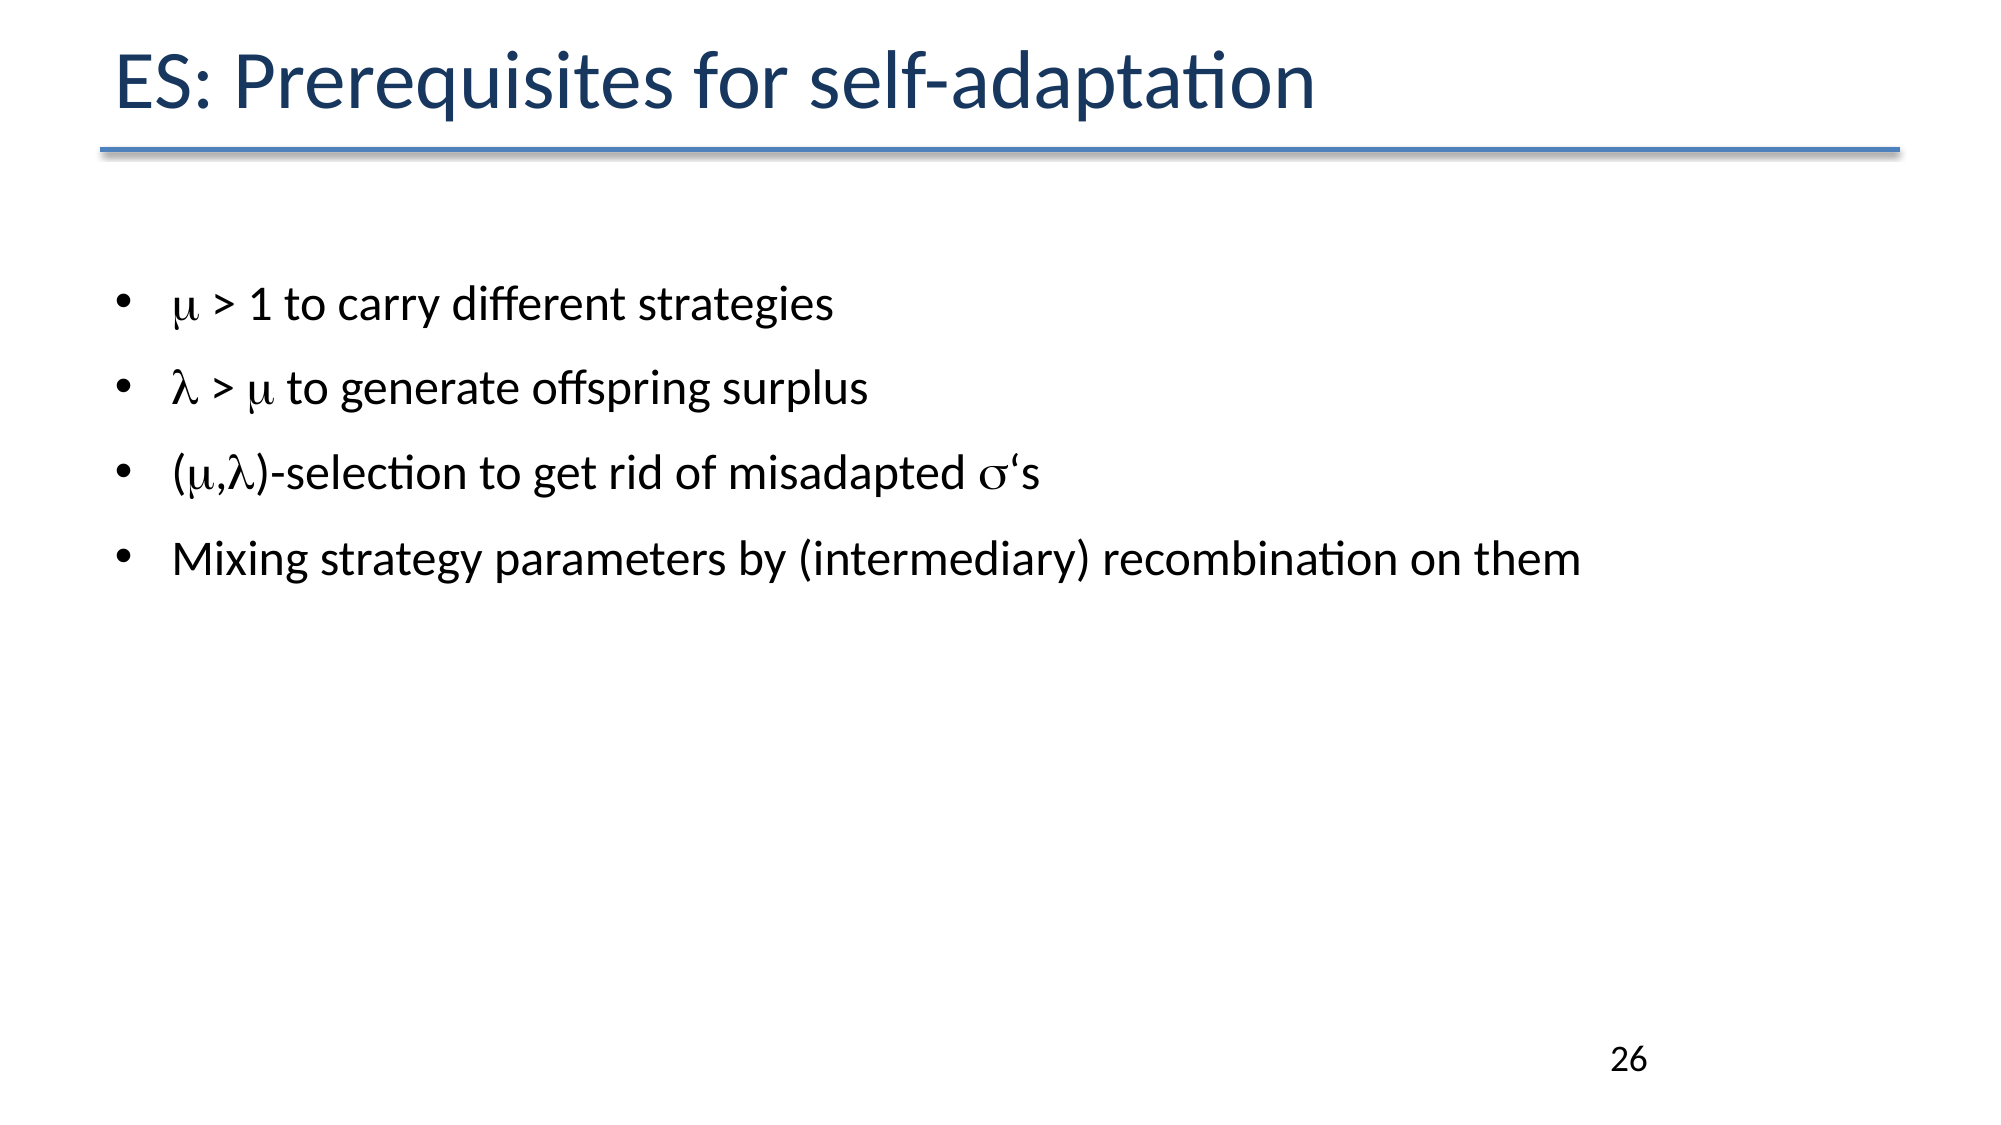

# ES: Prerequisites for self-adaptation
μ > 1 to carry different strategies
λ > μ to generate offspring surplus
(μ,λ)-selection to get rid of misadapted σ‘s
Mixing strategy parameters by (intermediary) recombination on them

26